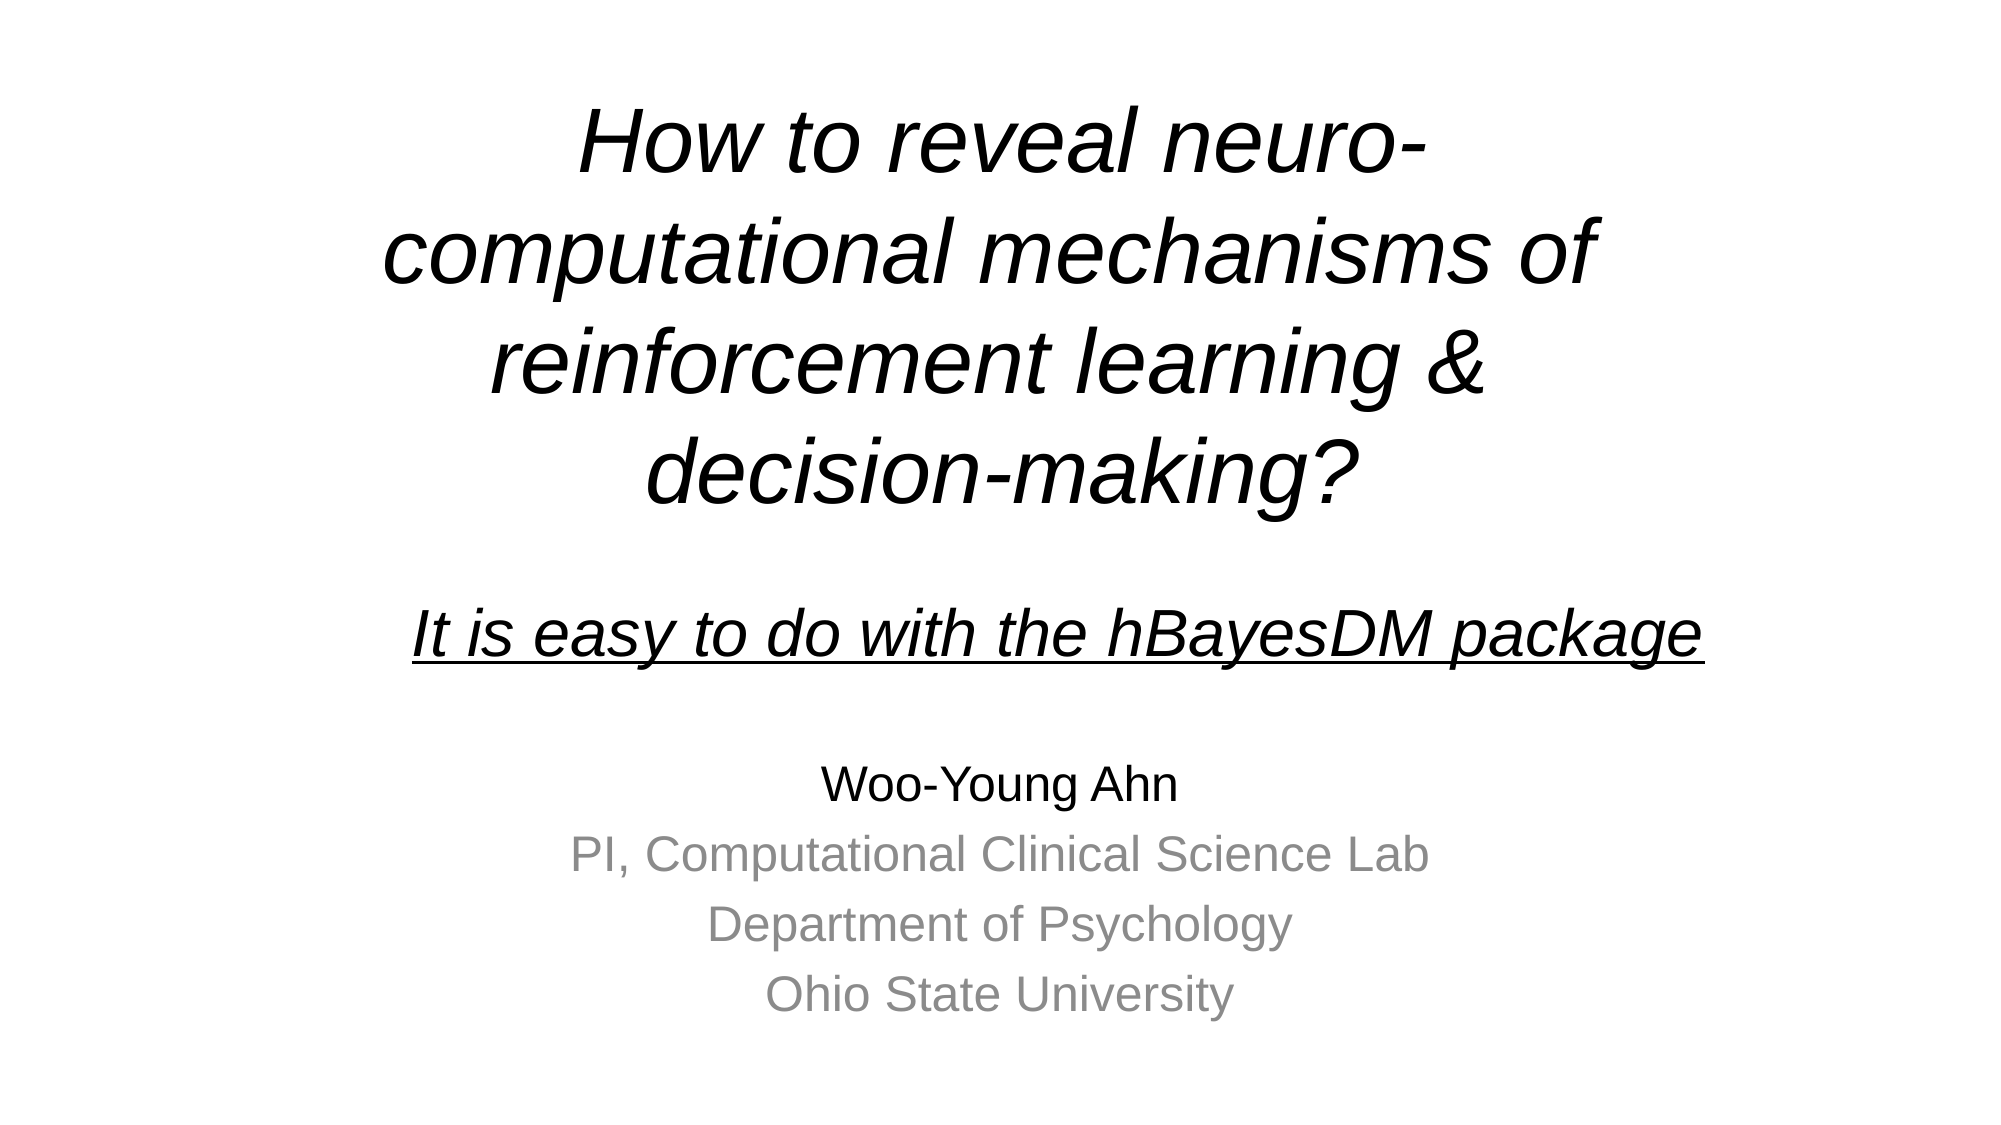

# How to reveal neuro-computational mechanisms of reinforcement learning & decision-making?
It is easy to do with the hBayesDM package
Woo-Young Ahn
PI, Computational Clinical Science Lab
Department of Psychology
Ohio State University